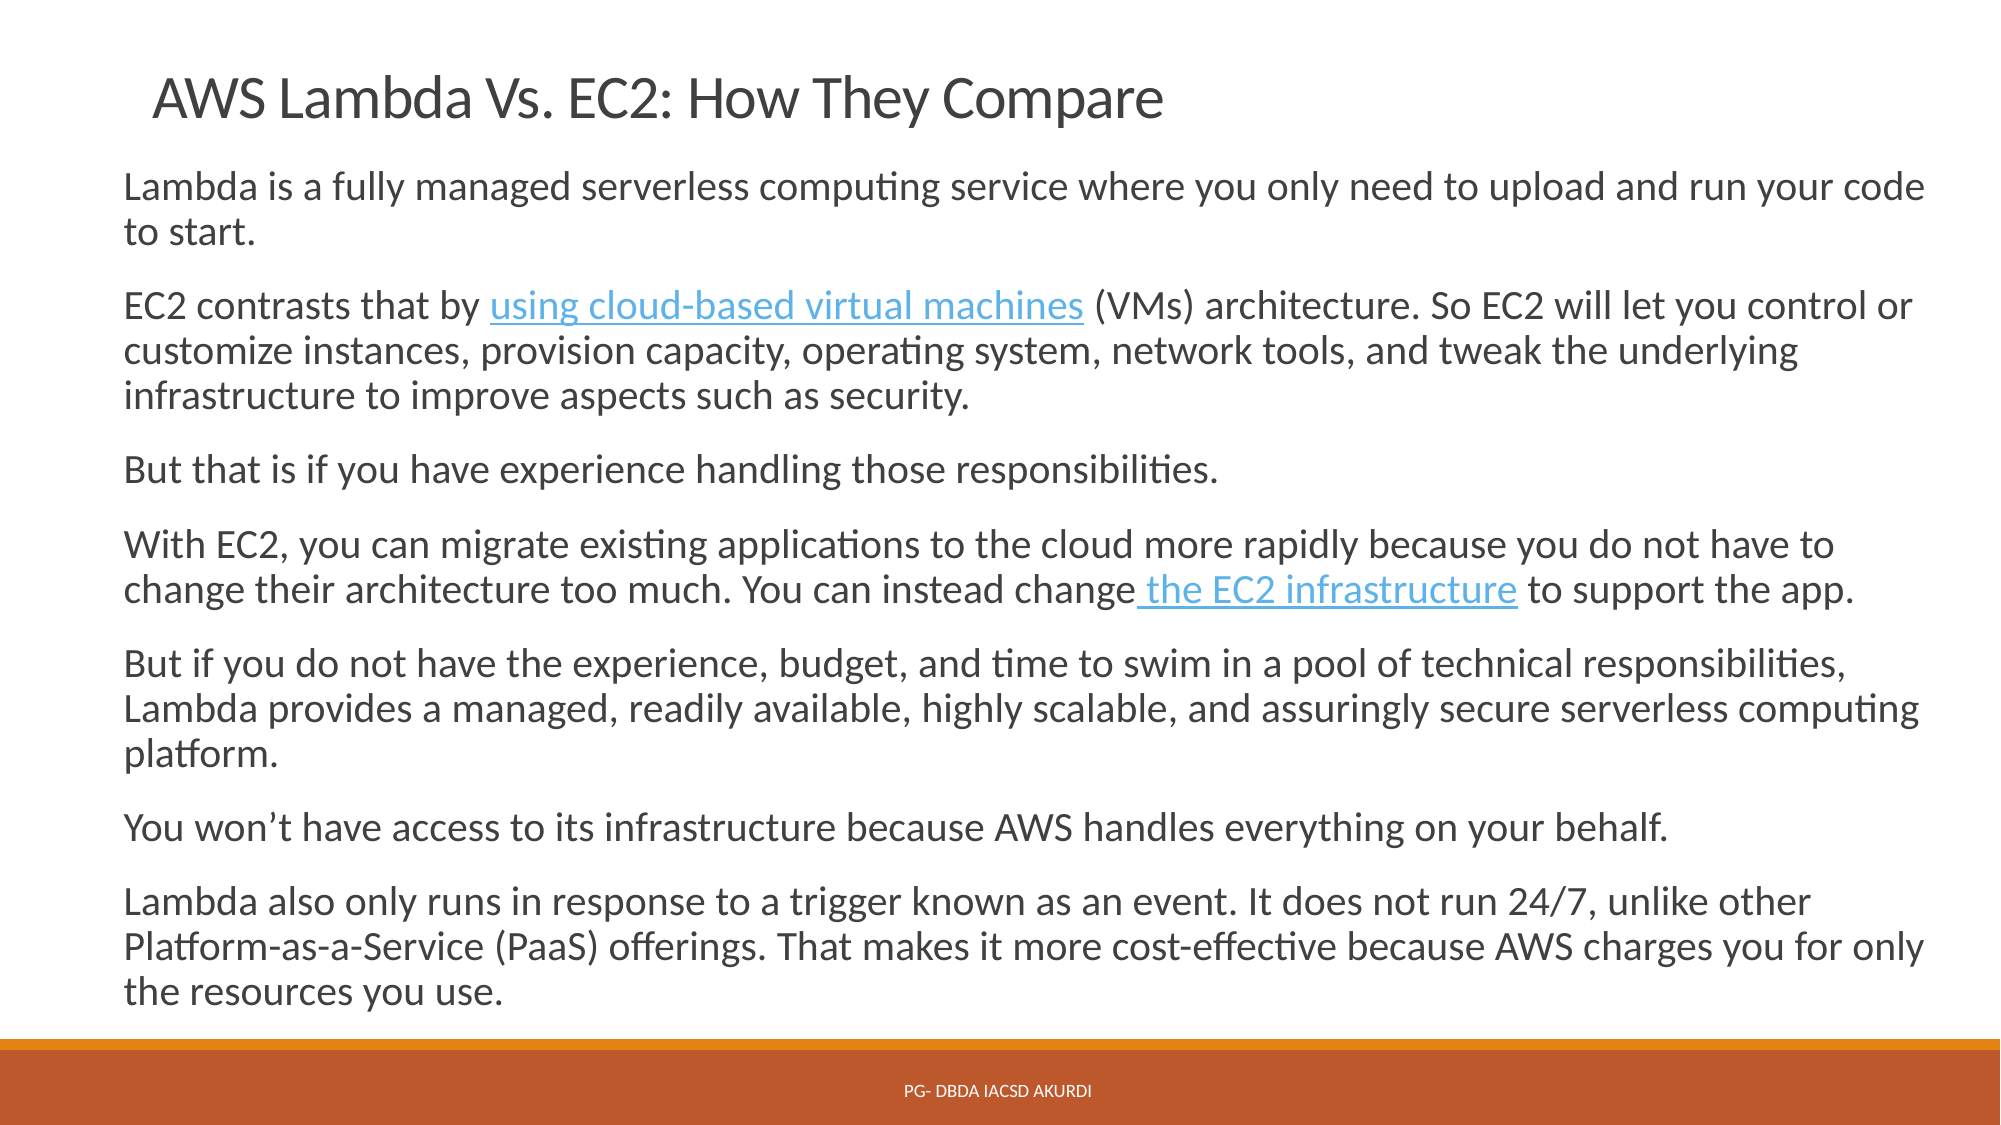

# AWS Lambda Vs. EC2: How They Compare
Lambda is a fully managed serverless computing service where you only need to upload and run your code to start.
EC2 contrasts that by using cloud-based virtual machines (VMs) architecture. So EC2 will let you control or customize instances, provision capacity, operating system, network tools, and tweak the underlying infrastructure to improve aspects such as security.
But that is if you have experience handling those responsibilities.
With EC2, you can migrate existing applications to the cloud more rapidly because you do not have to change their architecture too much. You can instead change the EC2 infrastructure to support the app.
But if you do not have the experience, budget, and time to swim in a pool of technical responsibilities, Lambda provides a managed, readily available, highly scalable, and assuringly secure serverless computing platform.
You won’t have access to its infrastructure because AWS handles everything on your behalf.
Lambda also only runs in response to a trigger known as an event. It does not run 24/7, unlike other Platform-as-a-Service (PaaS) offerings. That makes it more cost-effective because AWS charges you for only the resources you use.

PG- DBDA IACSD Akurdi